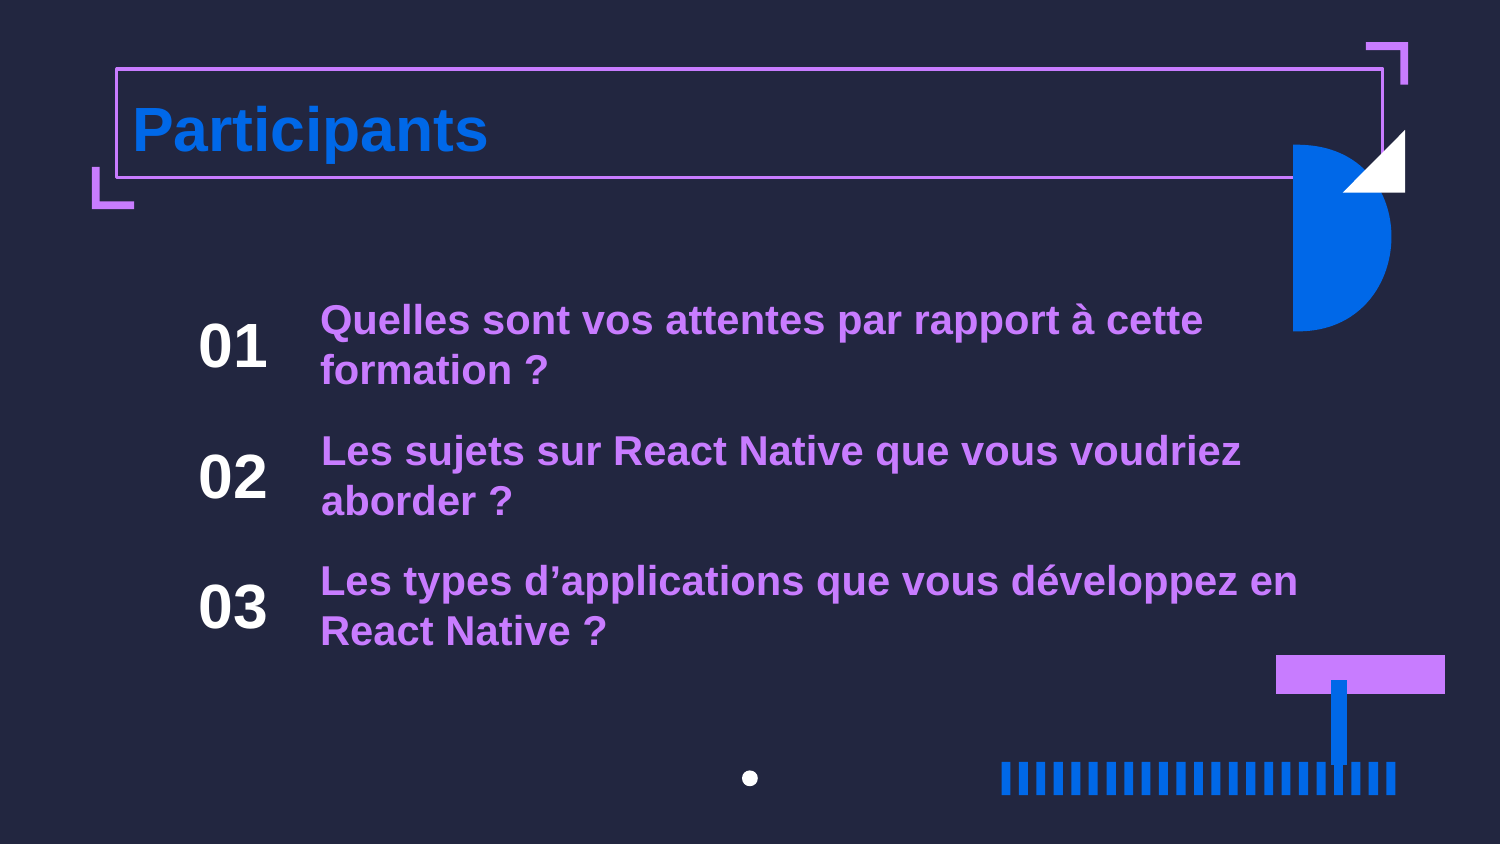

# Participants

Quelles sont vos attentes par rapport à cette formation ?
01
Les sujets sur React Native que vous voudriez aborder ?
02

Les types d’applications que vous développez en React Native ?
03